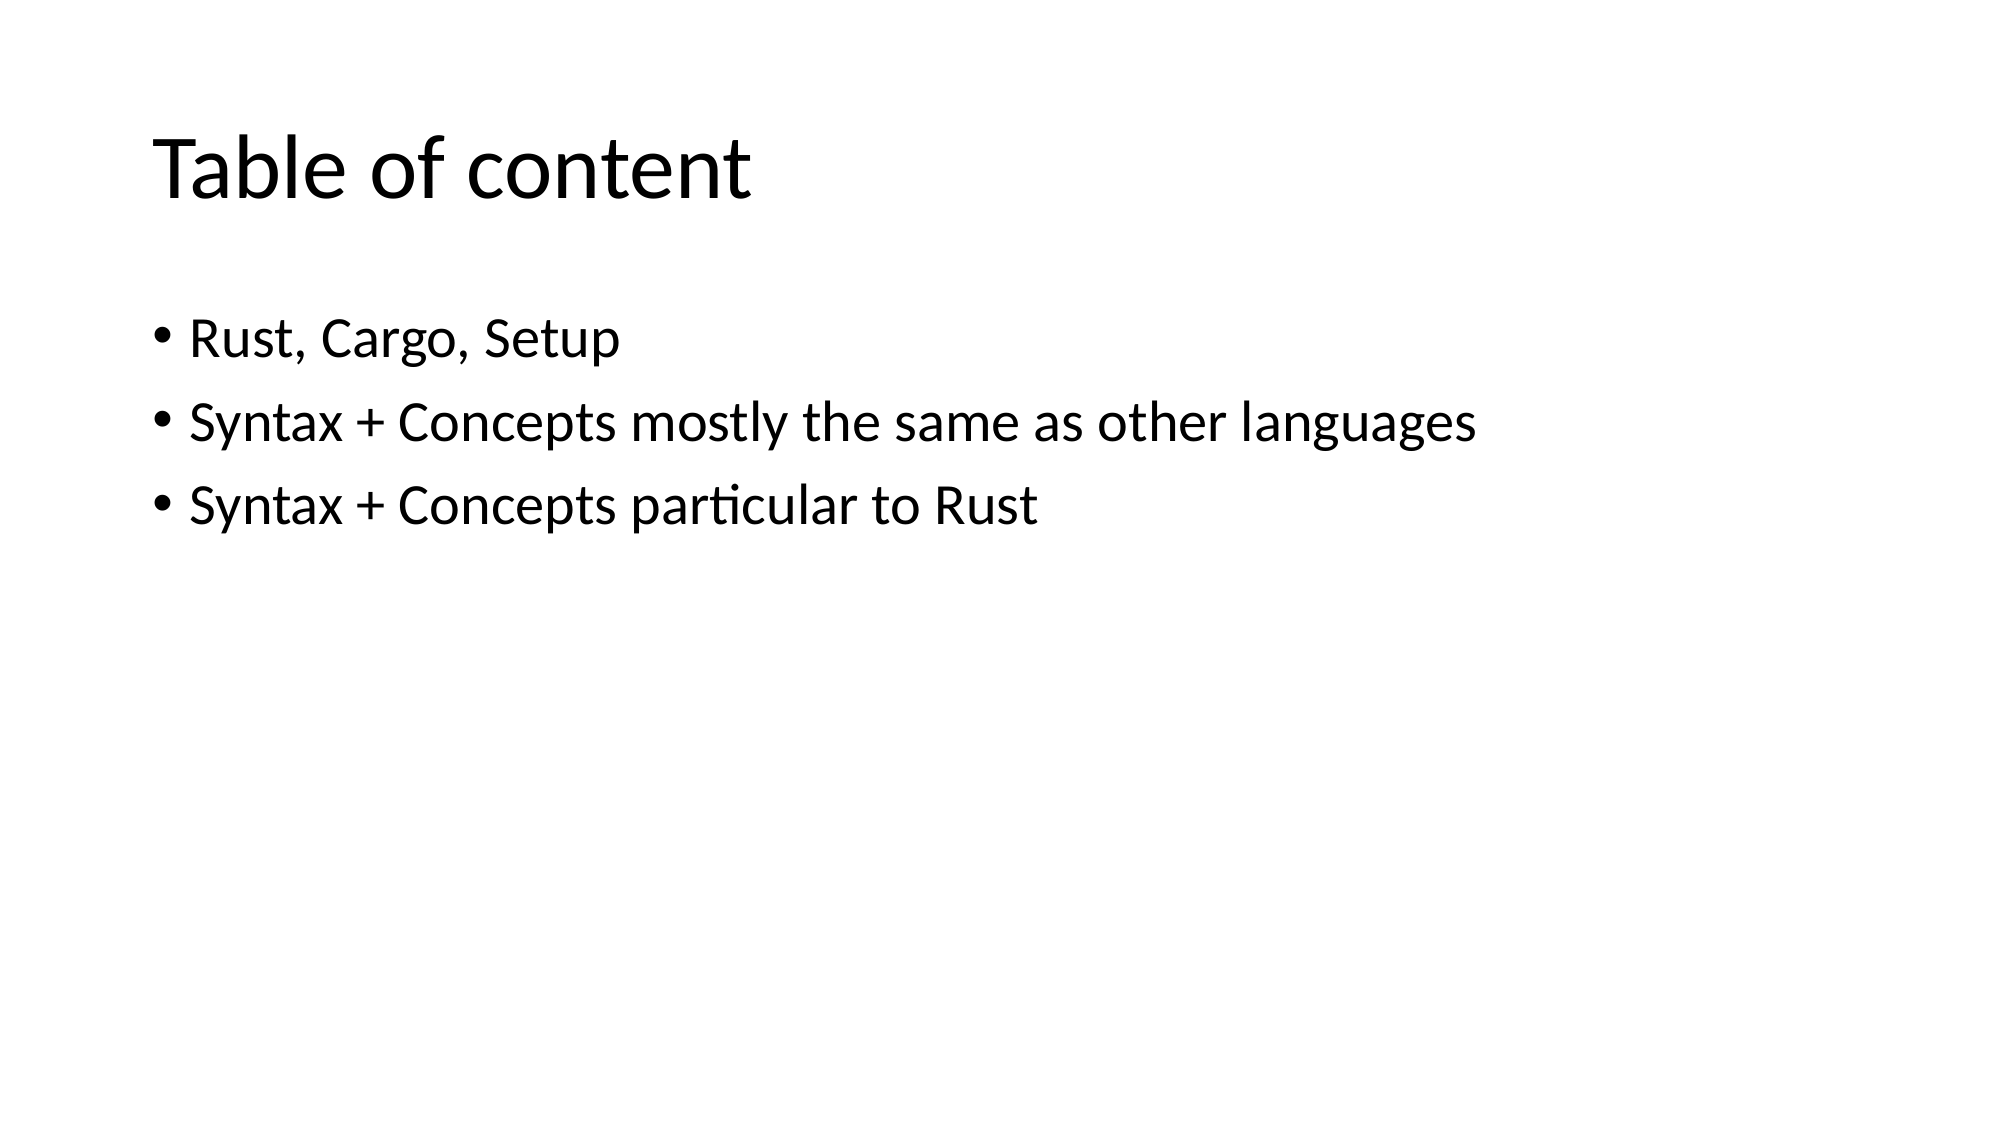

# Table of content
Rust, Cargo, Setup
Syntax + Concepts mostly the same as other languages
Syntax + Concepts particular to Rust